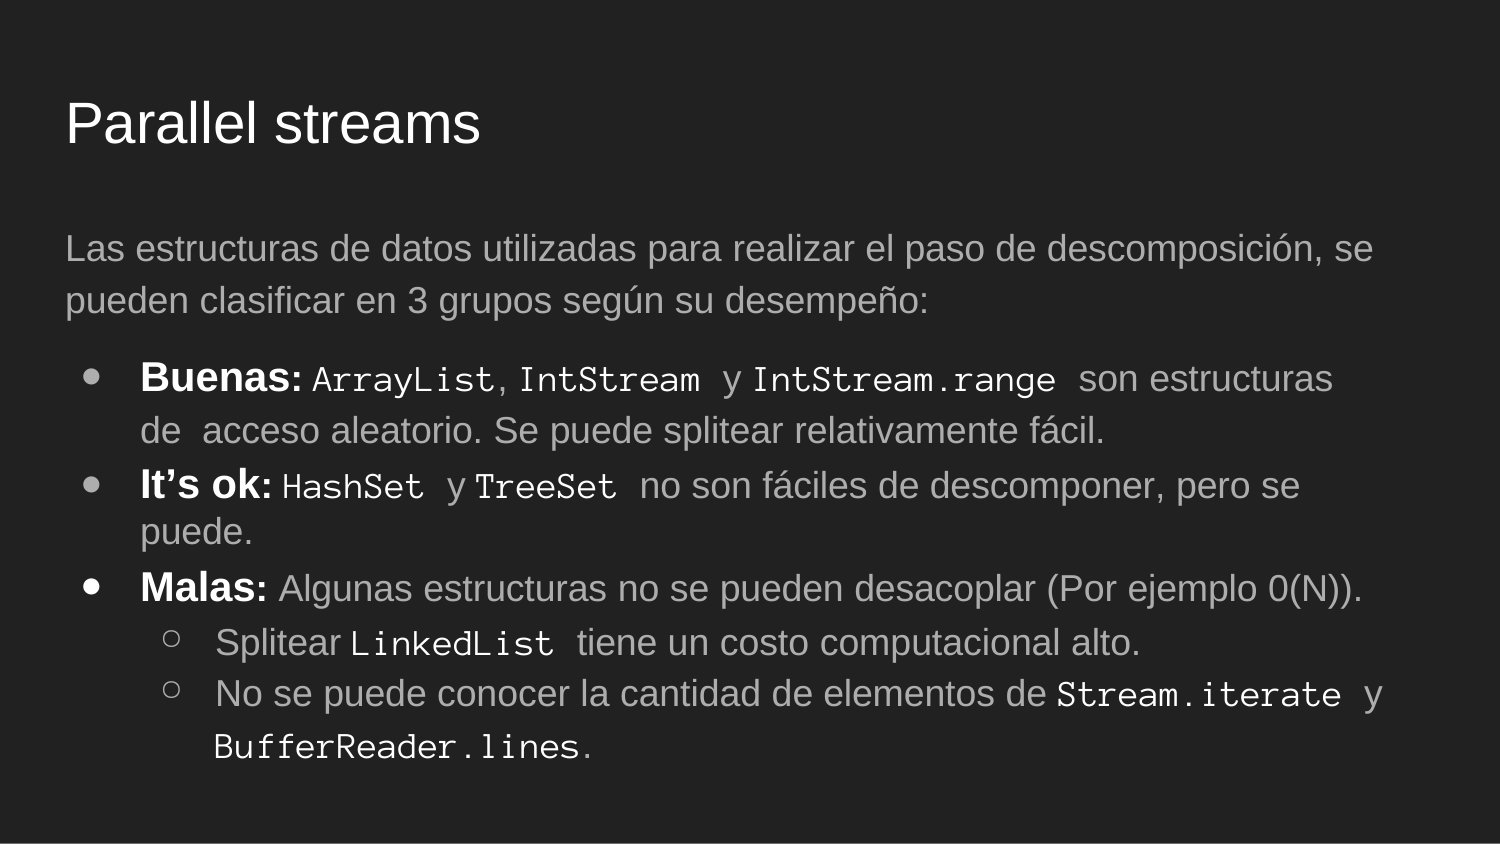

# Parallel streams
Las estructuras de datos utilizadas para realizar el paso de descomposición, se  pueden clasificar en 3 grupos según su desempeño:
Buenas: ArrayList, IntStream y IntStream.range son estructuras de  acceso aleatorio. Se puede splitear relativamente fácil.
It’s ok: HashSet y TreeSet no son fáciles de descomponer, pero se puede.
Malas: Algunas estructuras no se pueden desacoplar (Por ejemplo 0(N)).
Splitear LinkedList tiene un costo computacional alto.
No se puede conocer la cantidad de elementos de Stream.iterate y
BufferReader.lines.